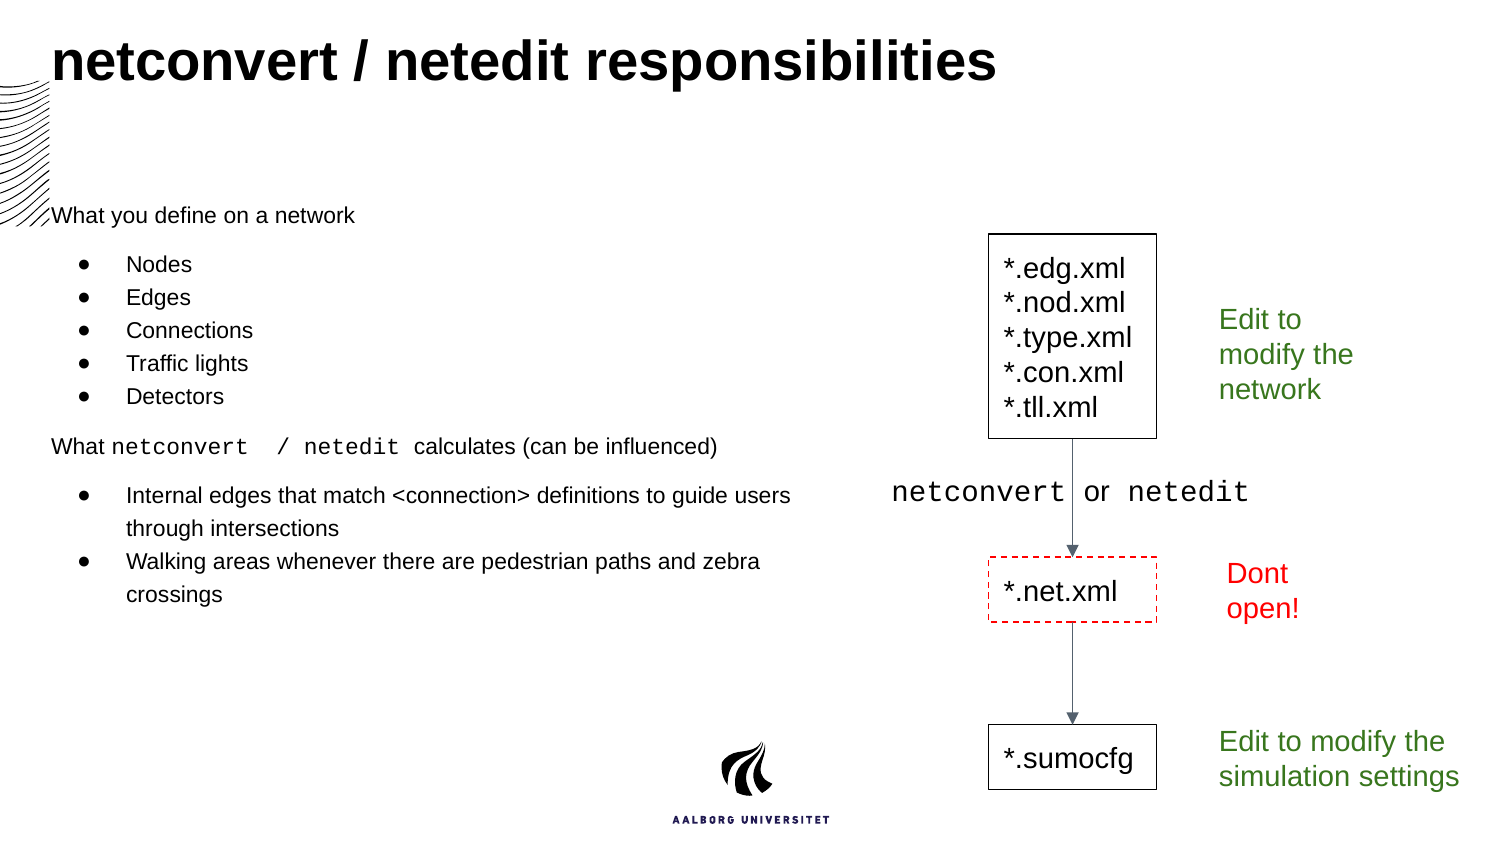

# netconvert / netedit responsibilities
What you define on a network
Nodes
Edges
Connections
Traffic lights
Detectors
What netconvert  / netedit calculates (can be influenced)
Internal edges that match <connection> definitions to guide users through intersections
Walking areas whenever there are pedestrian paths and zebra crossings
*.edg.xml
*.nod.xml
*.type.xml
*.con.xml
*.tll.xml
Edit to modify the network
netconvert or netedit
Dont open!
*.net.xml
Edit to modify the simulation settings
*.sumocfg